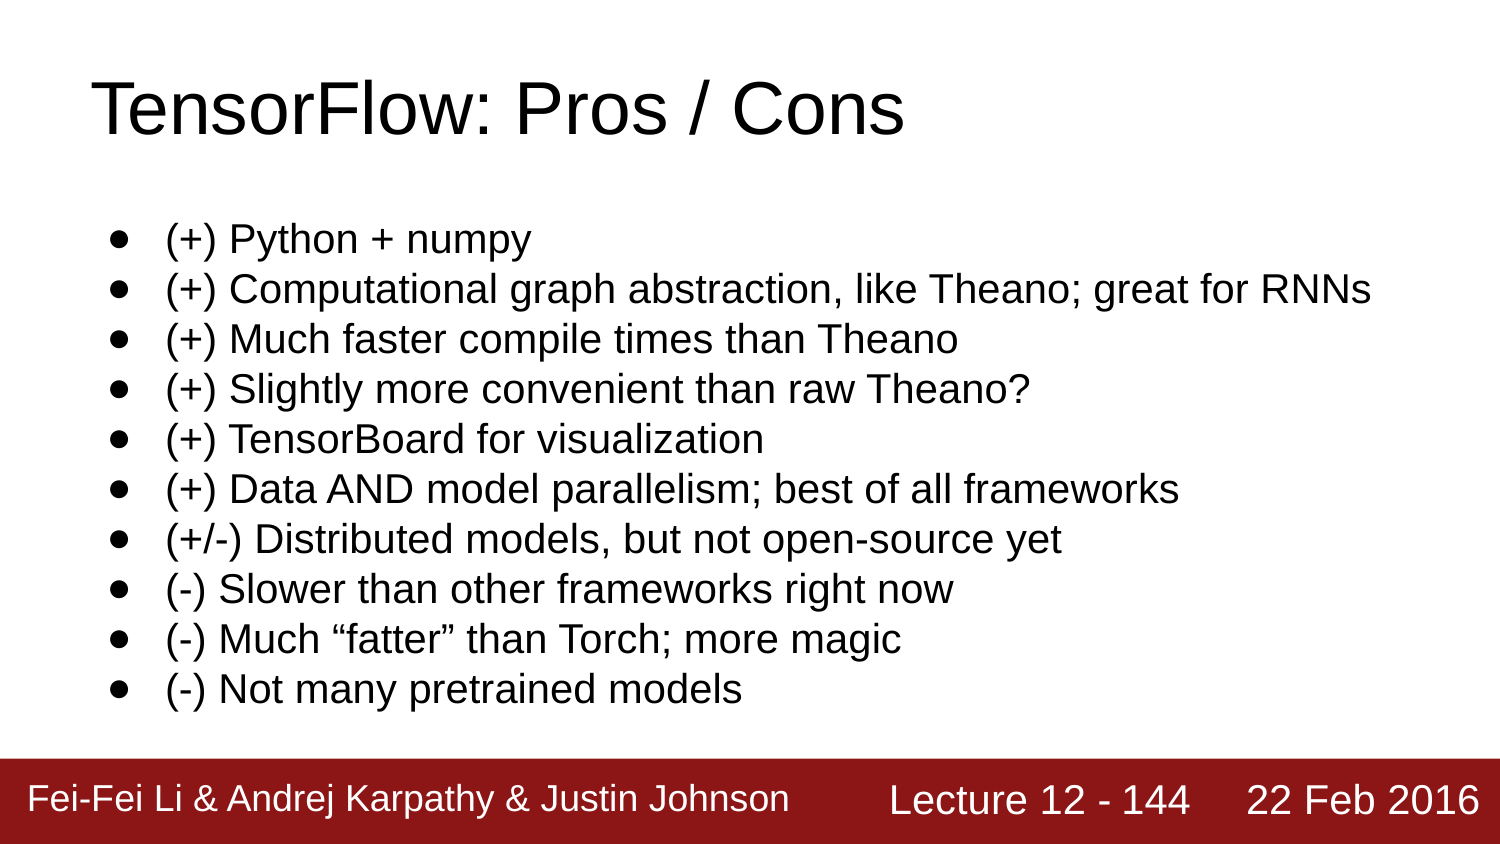

# TensorFlow: Pros / Cons
(+) Python + numpy
(+) Computational graph abstraction, like Theano; great for RNNs
(+) Much faster compile times than Theano
(+) Slightly more convenient than raw Theano?
(+) TensorBoard for visualization
(+) Data AND model parallelism; best of all frameworks
(+/-) Distributed models, but not open-source yet
(-) Slower than other frameworks right now
(-) Much “fatter” than Torch; more magic
(-) Not many pretrained models
144